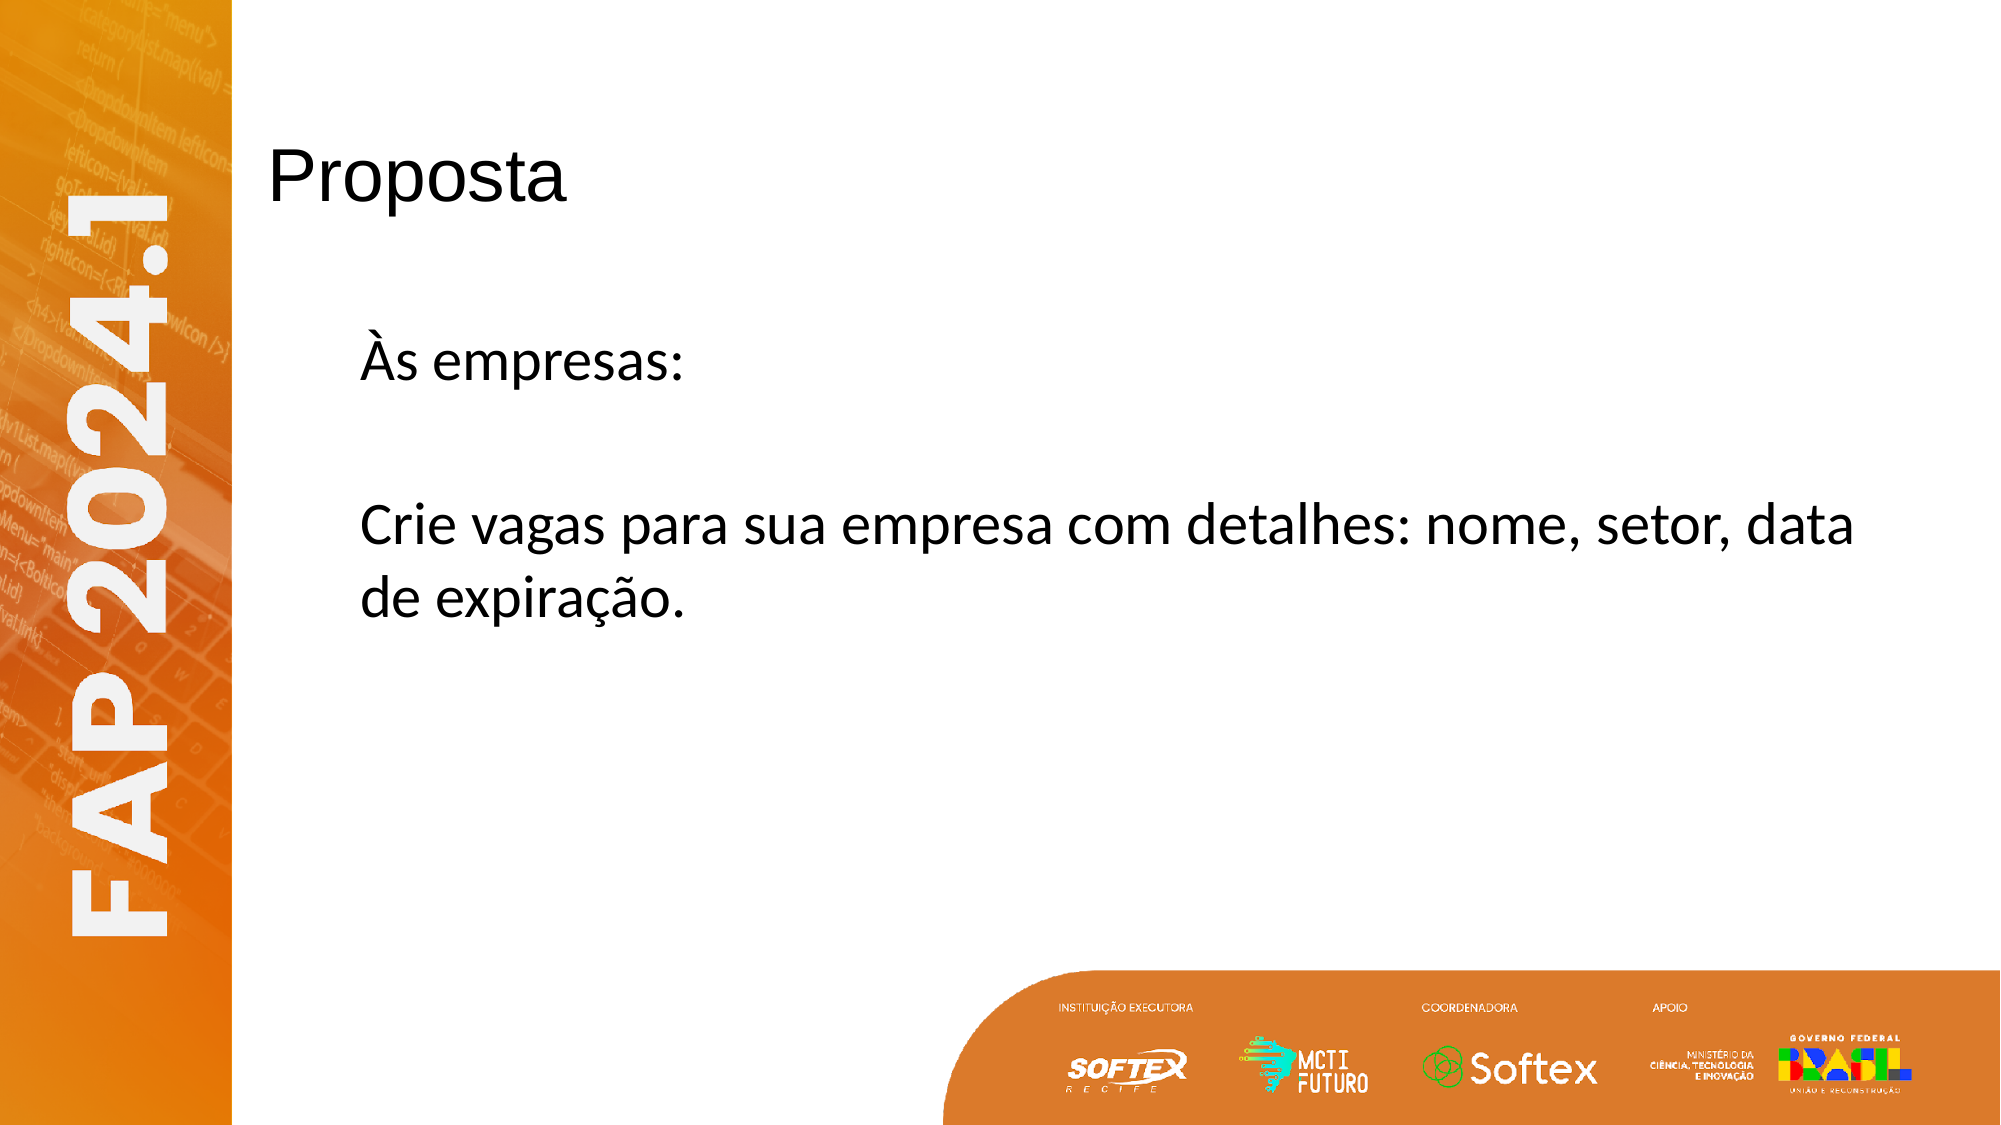

# Proposta
Às empresas:

Crie vagas para sua empresa com detalhes: nome, setor, data de expiração.